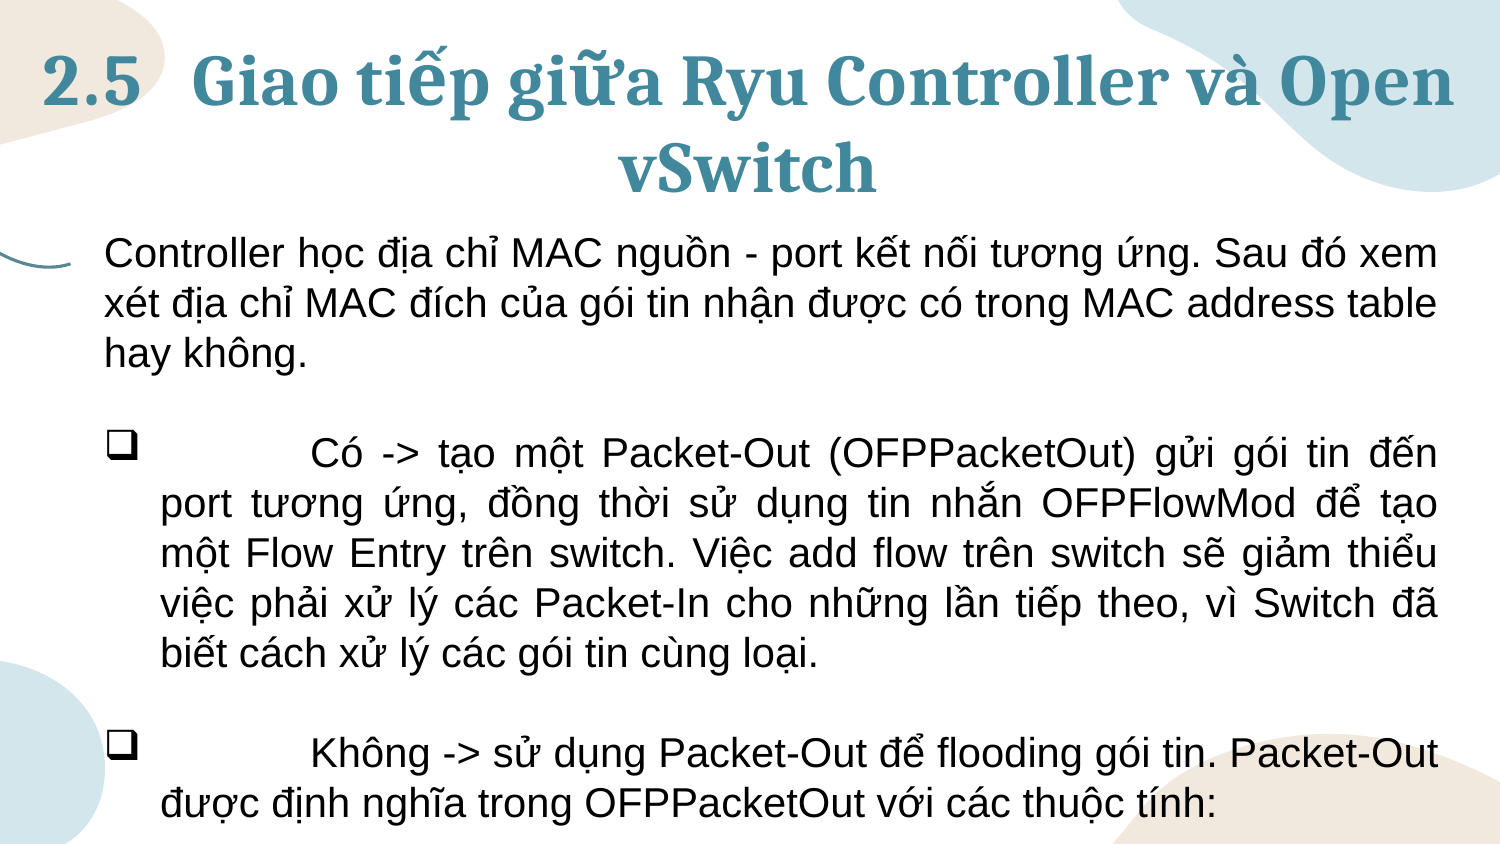

# 2.5	Giao tiếp giữa Ryu Controller và Open vSwitch
Controller học địa chỉ MAC nguồn - port kết nối tương ứng. Sau đó xem xét địa chỉ MAC đích của gói tin nhận được có trong MAC address table hay không.

	Có -> tạo một Packet-Out (OFPPacketOut) gửi gói tin đến port tương ứng, đồng thời sử dụng tin nhắn OFPFlowMod để tạo một Flow Entry trên switch. Việc add flow trên switch sẽ giảm thiểu việc phải xử lý các Packet-In cho những lần tiếp theo, vì Switch đã biết cách xử lý các gói tin cùng loại.

	Không -> sử dụng Packet-Out để flooding gói tin. Packet-Out được định nghĩa trong OFPPacketOut với các thuộc tính: